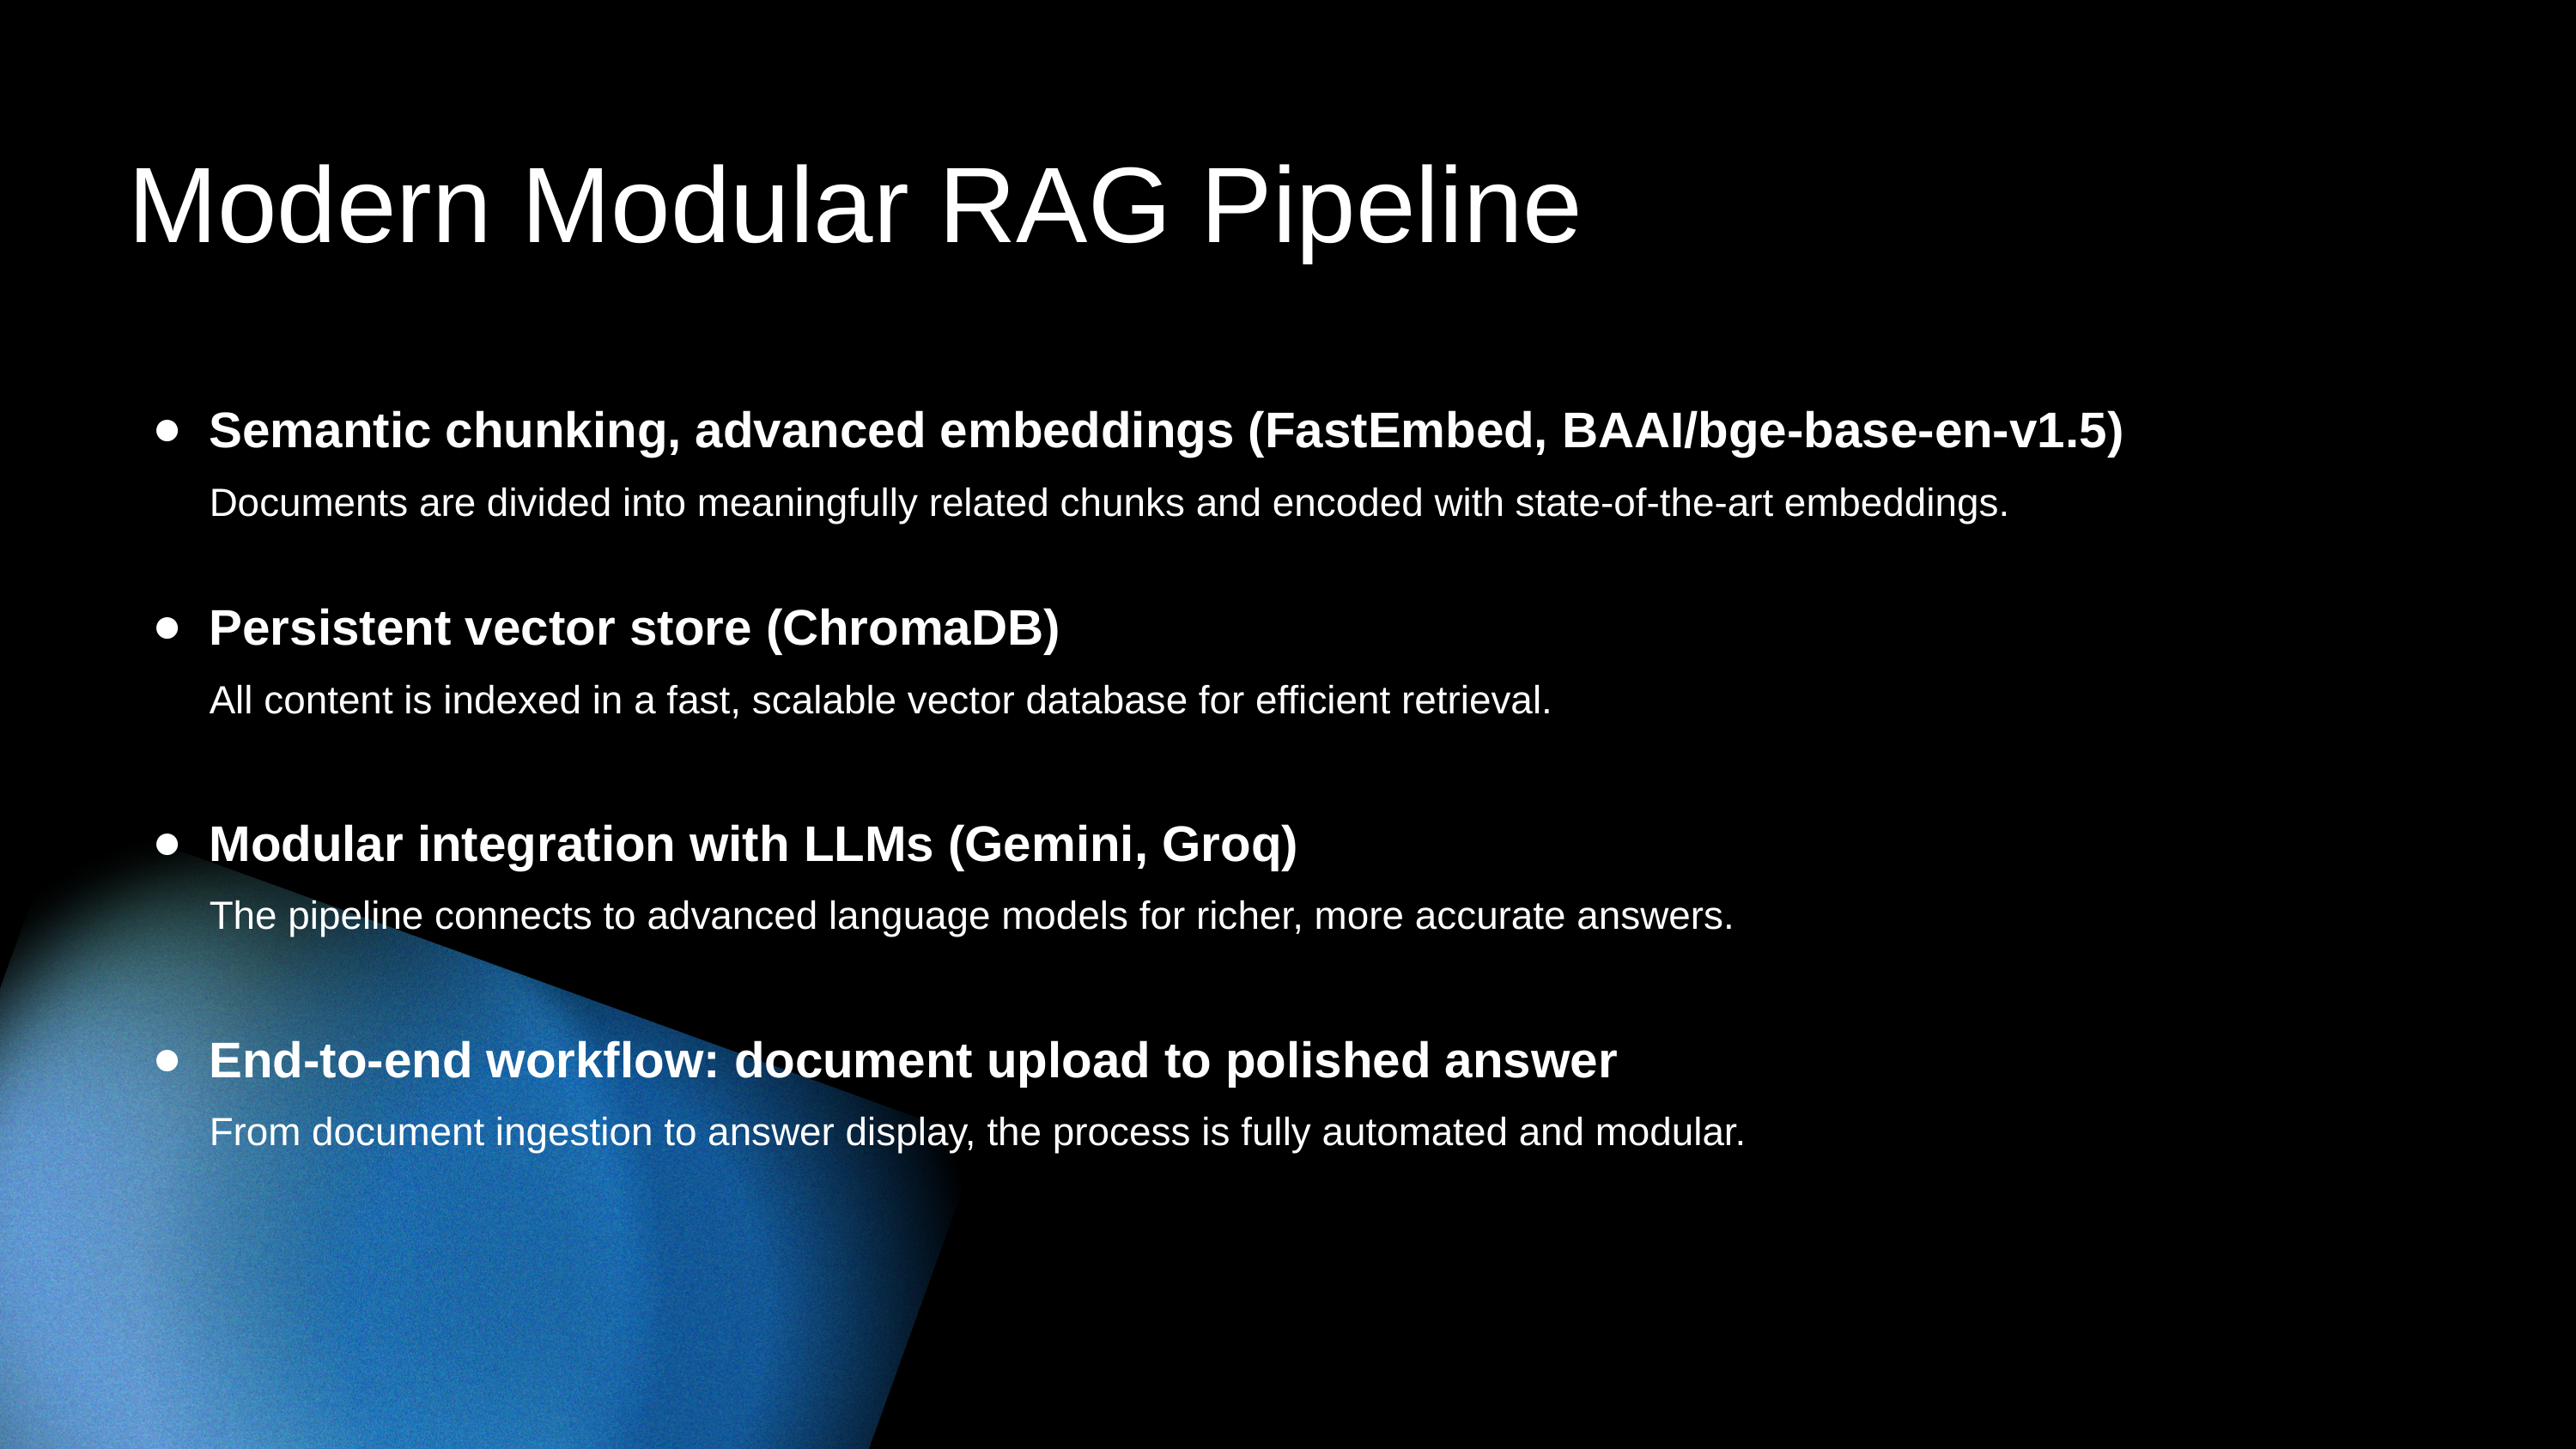

Modern Modular RAG Pipeline
Semantic chunking, advanced embeddings (FastEmbed, BAAI/bge-base-en-v1.5)
Documents are divided into meaningfully related chunks and encoded with state-of-the-art embeddings.
Persistent vector store (ChromaDB)
All content is indexed in a fast, scalable vector database for efficient retrieval.
Modular integration with LLMs (Gemini, Groq)
The pipeline connects to advanced language models for richer, more accurate answers.
End-to-end workflow: document upload to polished answer
From document ingestion to answer display, the process is fully automated and modular.